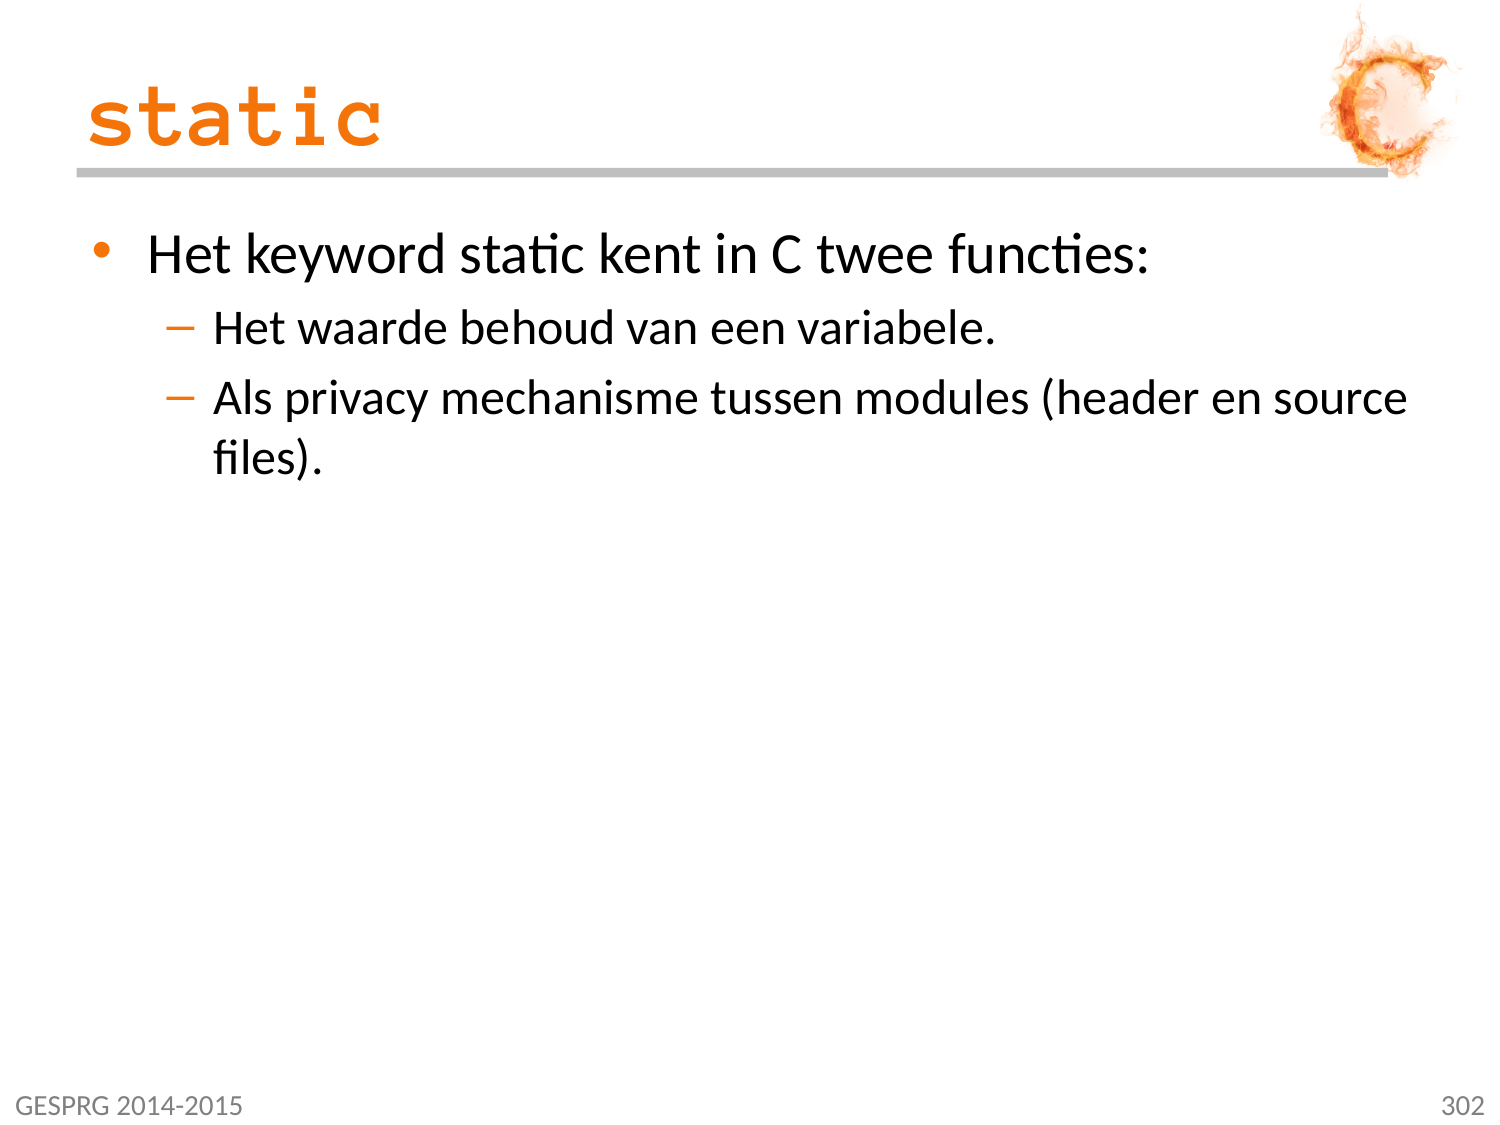

# static
Het keyword static kent in C twee functies:
Het waarde behoud van een variabele.
Als privacy mechanisme tussen modules (header en source files).

GESPRG 2014-2015
302